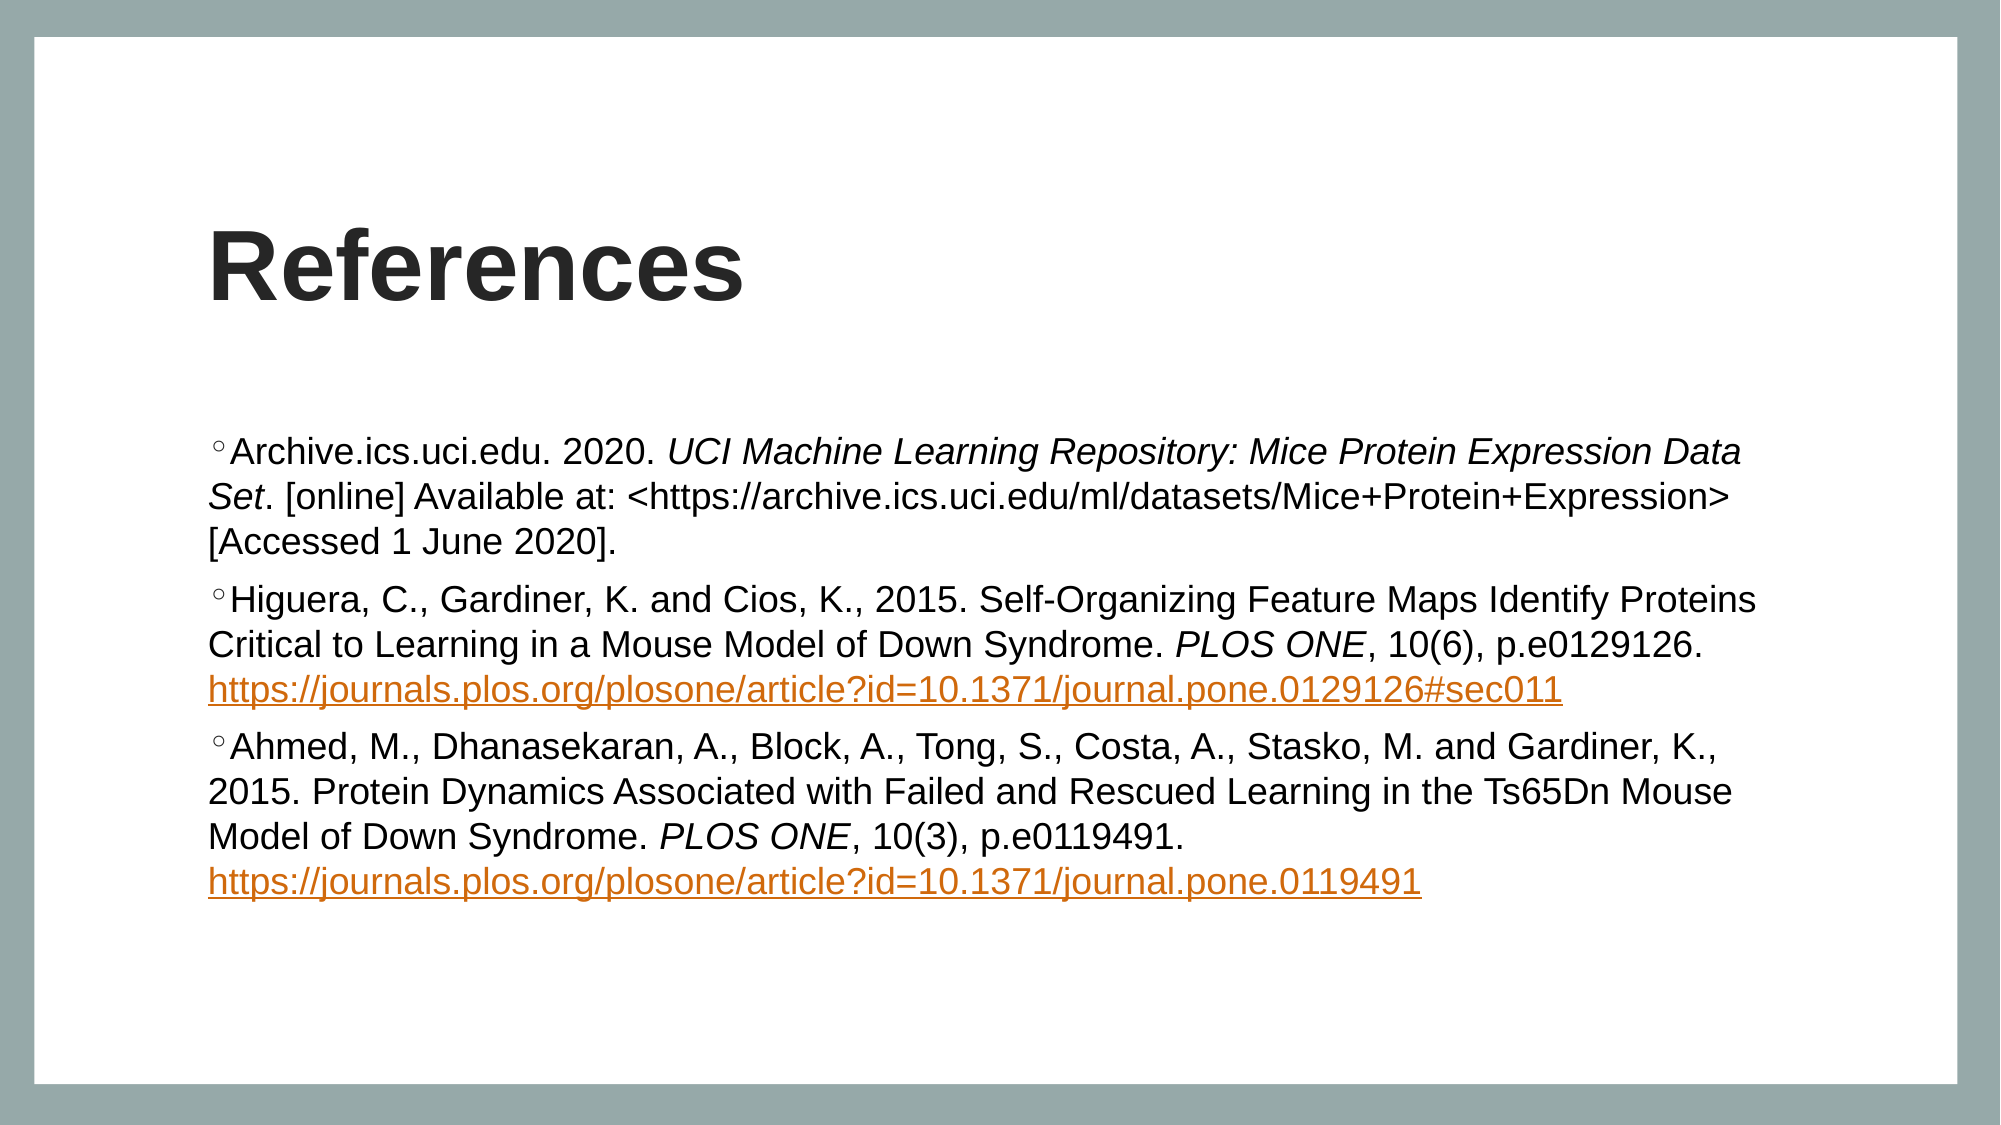

# References
Archive.ics.uci.edu. 2020. UCI Machine Learning Repository: Mice Protein Expression Data Set. [online] Available at: <https://archive.ics.uci.edu/ml/datasets/Mice+Protein+Expression> [Accessed 1 June 2020].
Higuera, C., Gardiner, K. and Cios, K., 2015. Self-Organizing Feature Maps Identify Proteins Critical to Learning in a Mouse Model of Down Syndrome. PLOS ONE, 10(6), p.e0129126. https://journals.plos.org/plosone/article?id=10.1371/journal.pone.0129126#sec011
Ahmed, M., Dhanasekaran, A., Block, A., Tong, S., Costa, A., Stasko, M. and Gardiner, K., 2015. Protein Dynamics Associated with Failed and Rescued Learning in the Ts65Dn Mouse Model of Down Syndrome. PLOS ONE, 10(3), p.e0119491. https://journals.plos.org/plosone/article?id=10.1371/journal.pone.0119491